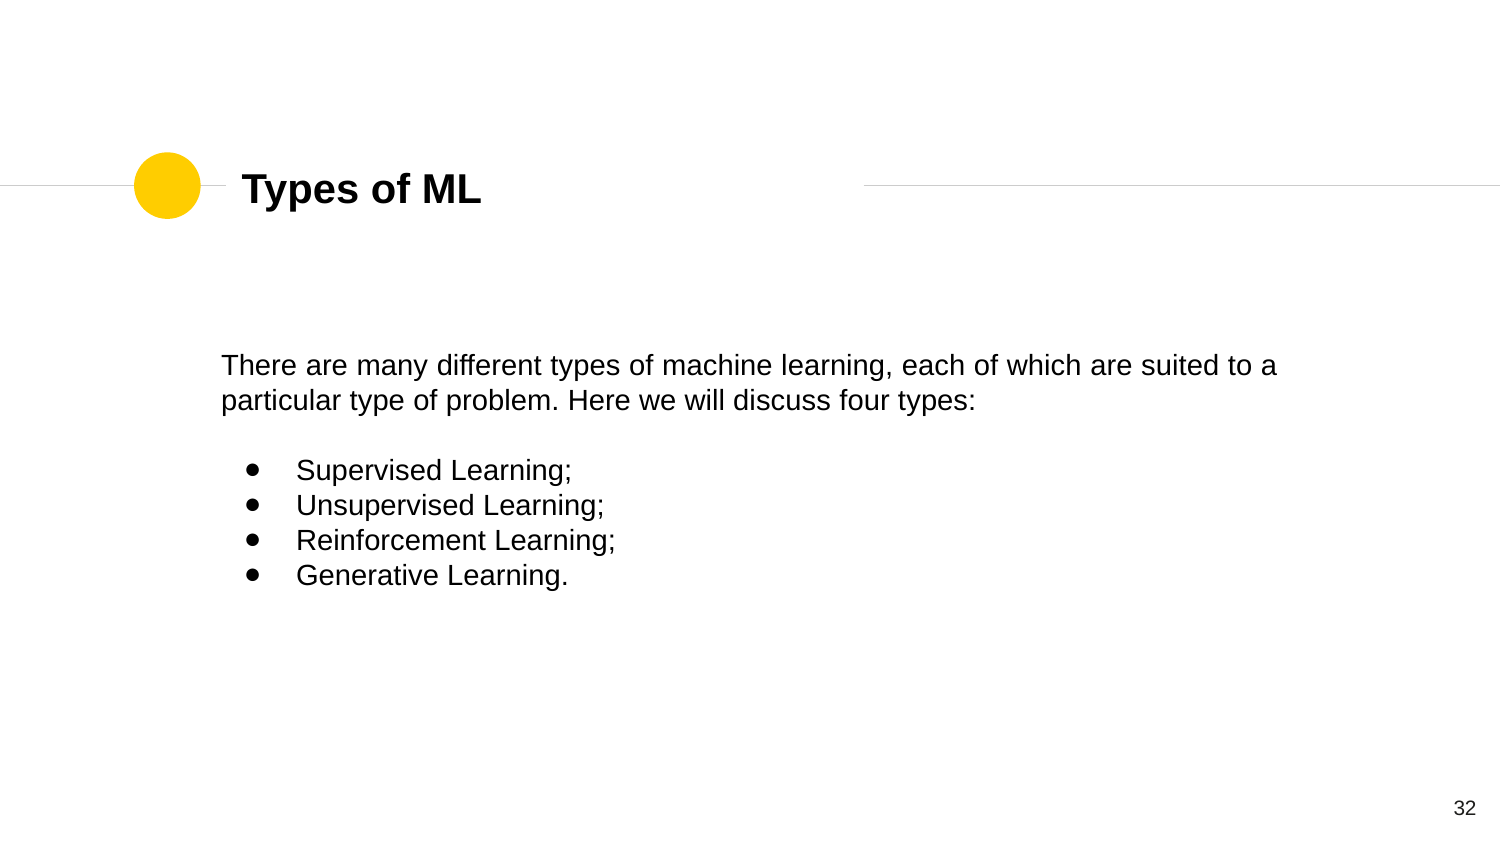

# Types of ML
There are many different types of machine learning, each of which are suited to a particular type of problem. Here we will discuss four types:

Supervised Learning;
Unsupervised Learning;
Reinforcement Learning;
Generative Learning.

32